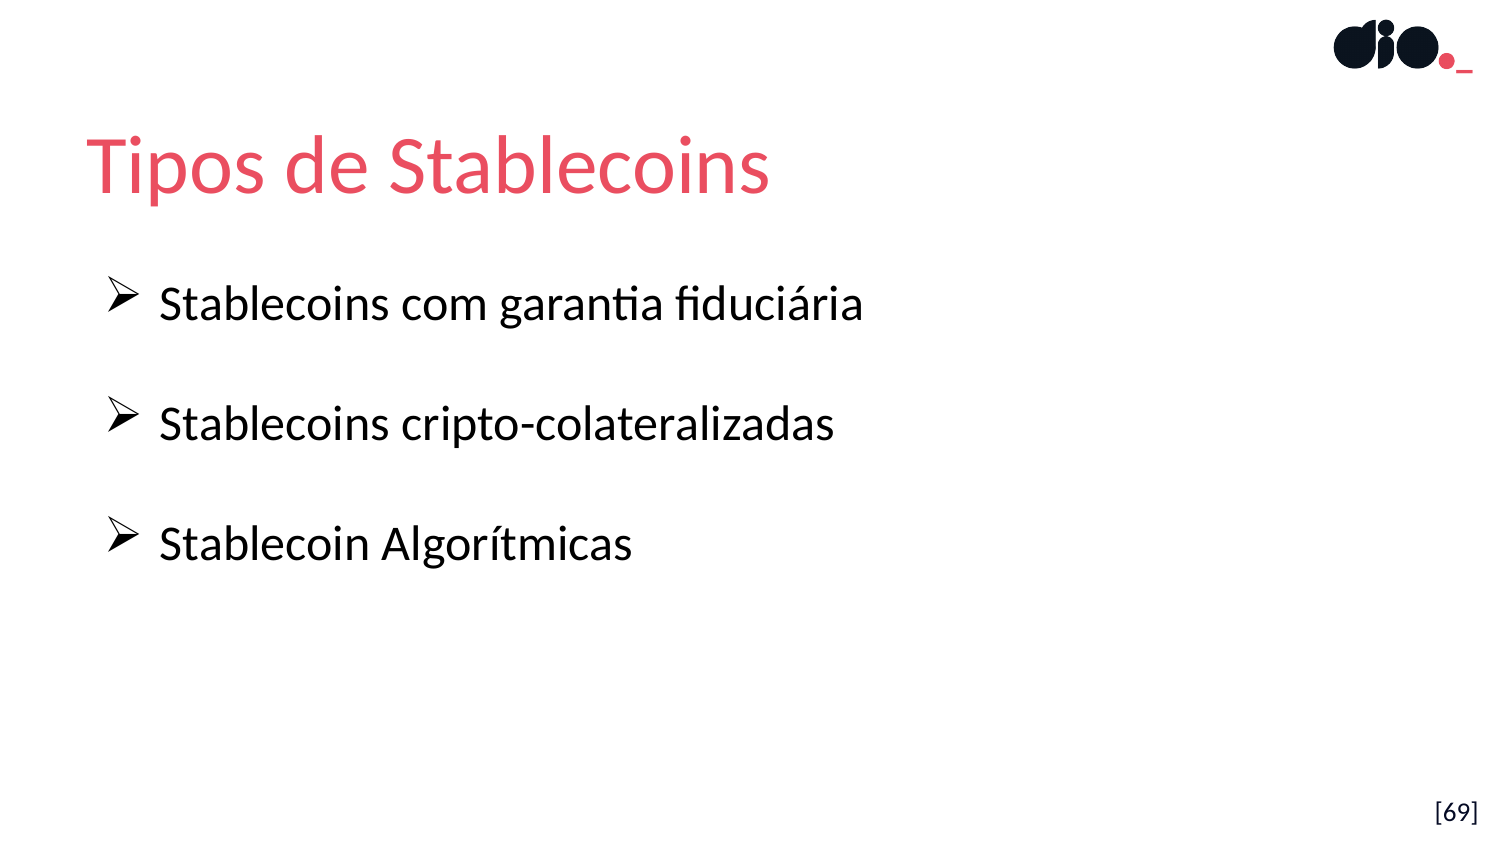

Tipos de Stablecoins
Stablecoins com garantia fiduciária

Stablecoins cripto-colateralizadas

Stablecoin Algorítmicas
[69]